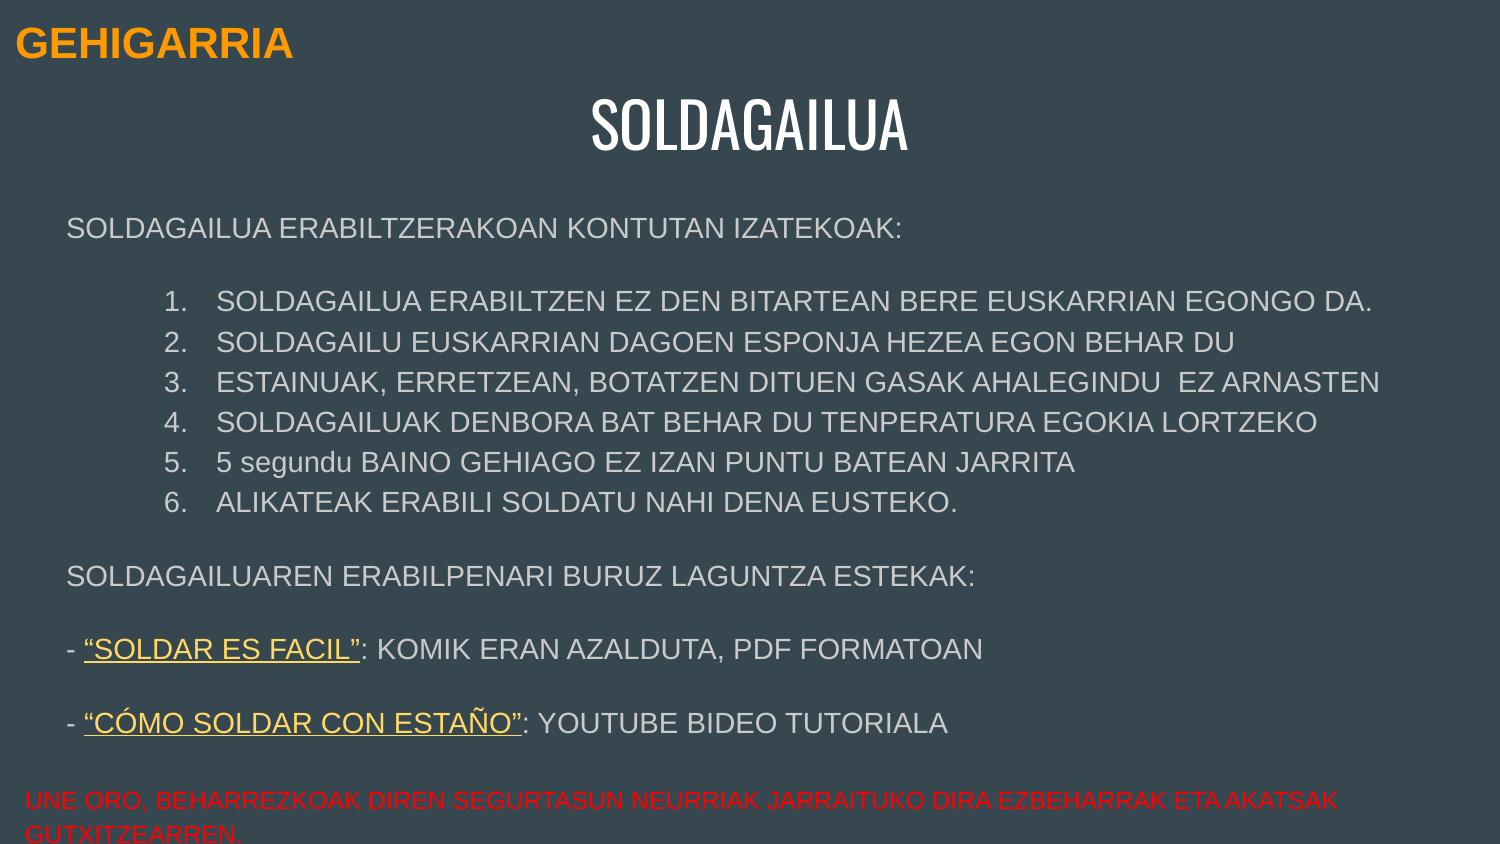

GEHIGARRIA
# SOLDAGAILUA
SOLDAGAILUA ERABILTZERAKOAN KONTUTAN IZATEKOAK:
SOLDAGAILUA ERABILTZEN EZ DEN BITARTEAN BERE EUSKARRIAN EGONGO DA.
SOLDAGAILU EUSKARRIAN DAGOEN ESPONJA HEZEA EGON BEHAR DU
ESTAINUAK, ERRETZEAN, BOTATZEN DITUEN GASAK AHALEGINDU  EZ ARNASTEN
SOLDAGAILUAK DENBORA BAT BEHAR DU TENPERATURA EGOKIA LORTZEKO
5 segundu BAINO GEHIAGO EZ IZAN PUNTU BATEAN JARRITA
ALIKATEAK ERABILI SOLDATU NAHI DENA EUSTEKO.
SOLDAGAILUAREN ERABILPENARI BURUZ LAGUNTZA ESTEKAK:
- “SOLDAR ES FACIL”: KOMIK ERAN AZALDUTA, PDF FORMATOAN
- “CÓMO SOLDAR CON ESTAÑO”: YOUTUBE BIDEO TUTORIALA

UNE ORO, BEHARREZKOAK DIREN SEGURTASUN NEURRIAK JARRAITUKO DIRA EZBEHARRAK ETA AKATSAK GUTXITZEARREN.